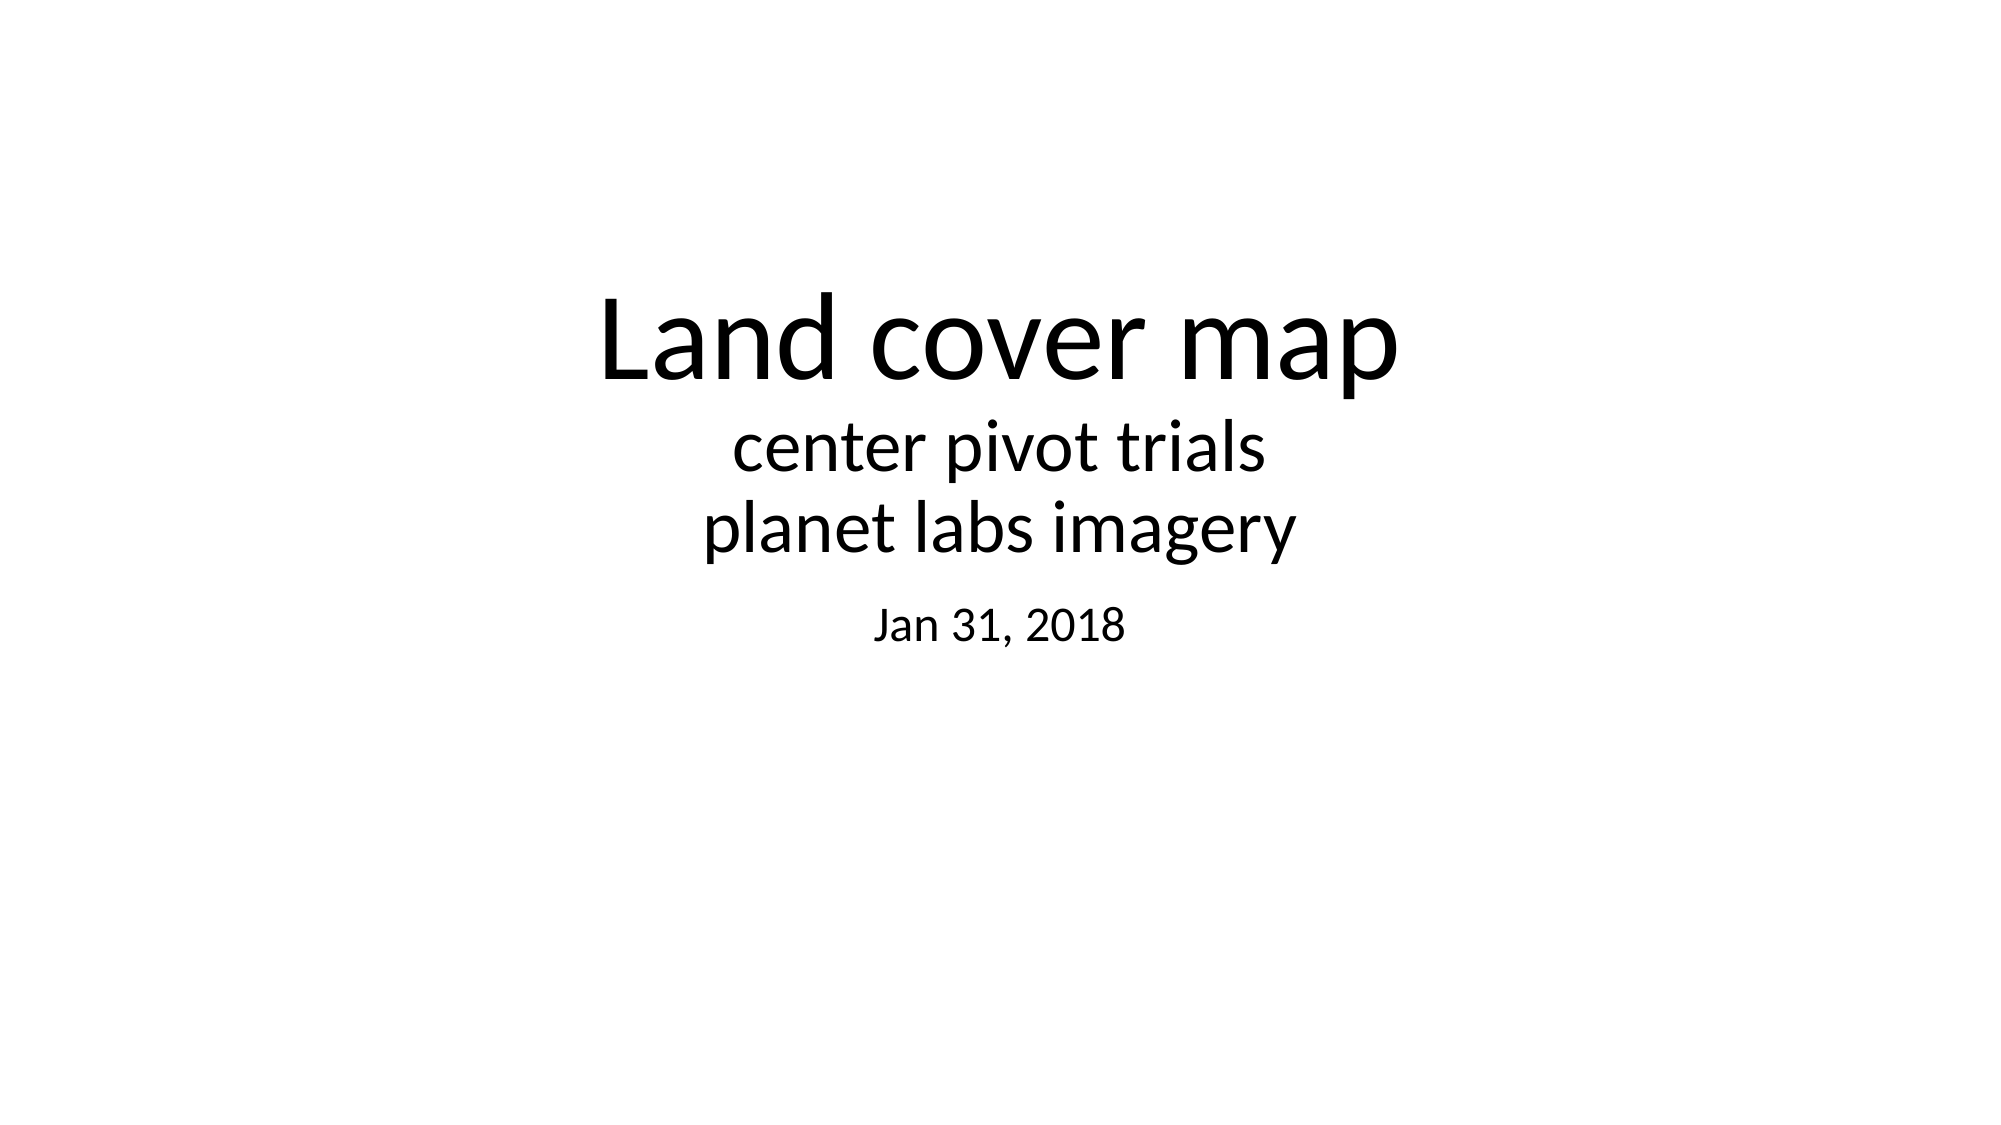

# Land cover map center pivot trials planet labs imagery
Jan 31, 2018